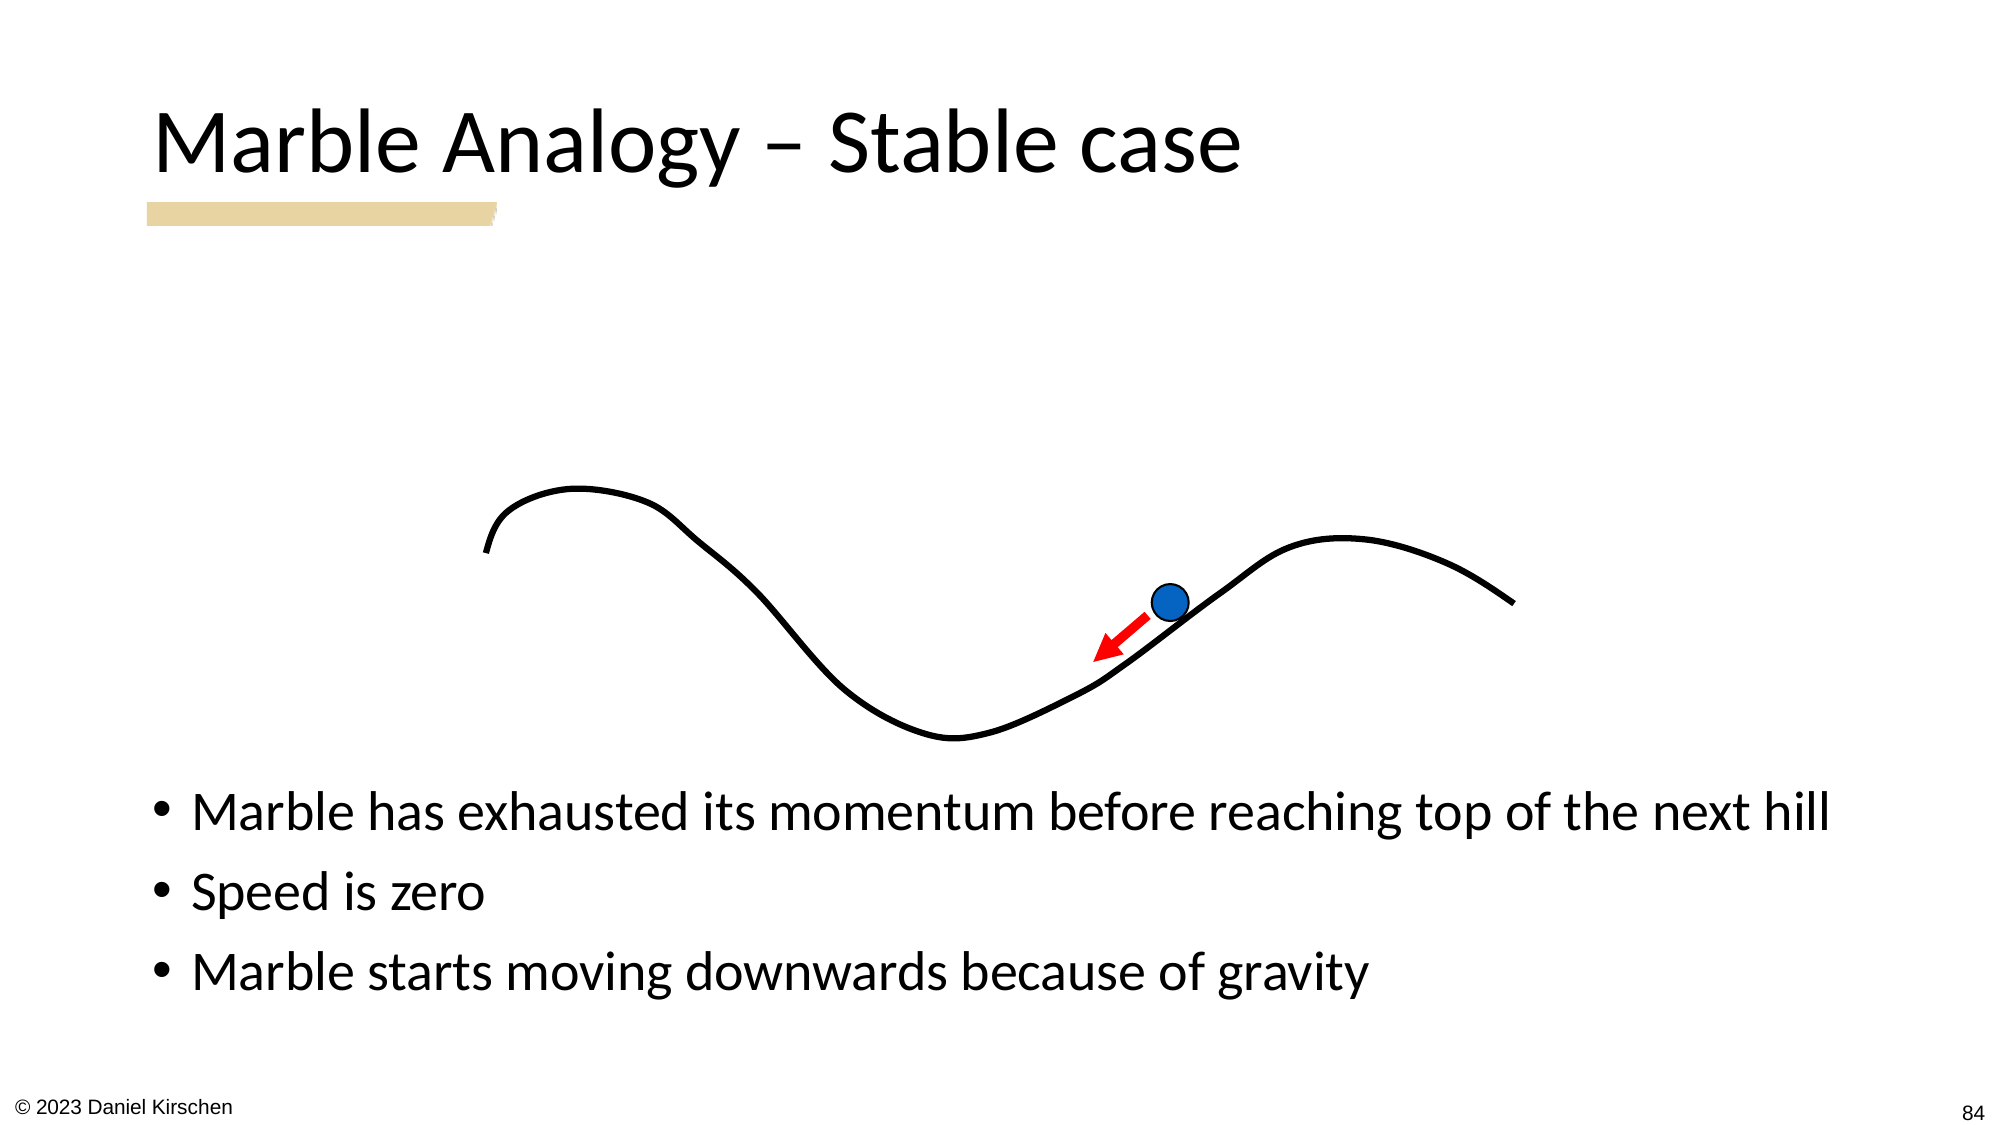

# Marble Analogy – Stable case

Marble has exhausted its momentum before reaching top of the next hill
Speed is zero
Marble starts moving downwards because of gravity
© 2023 Daniel Kirschen
84